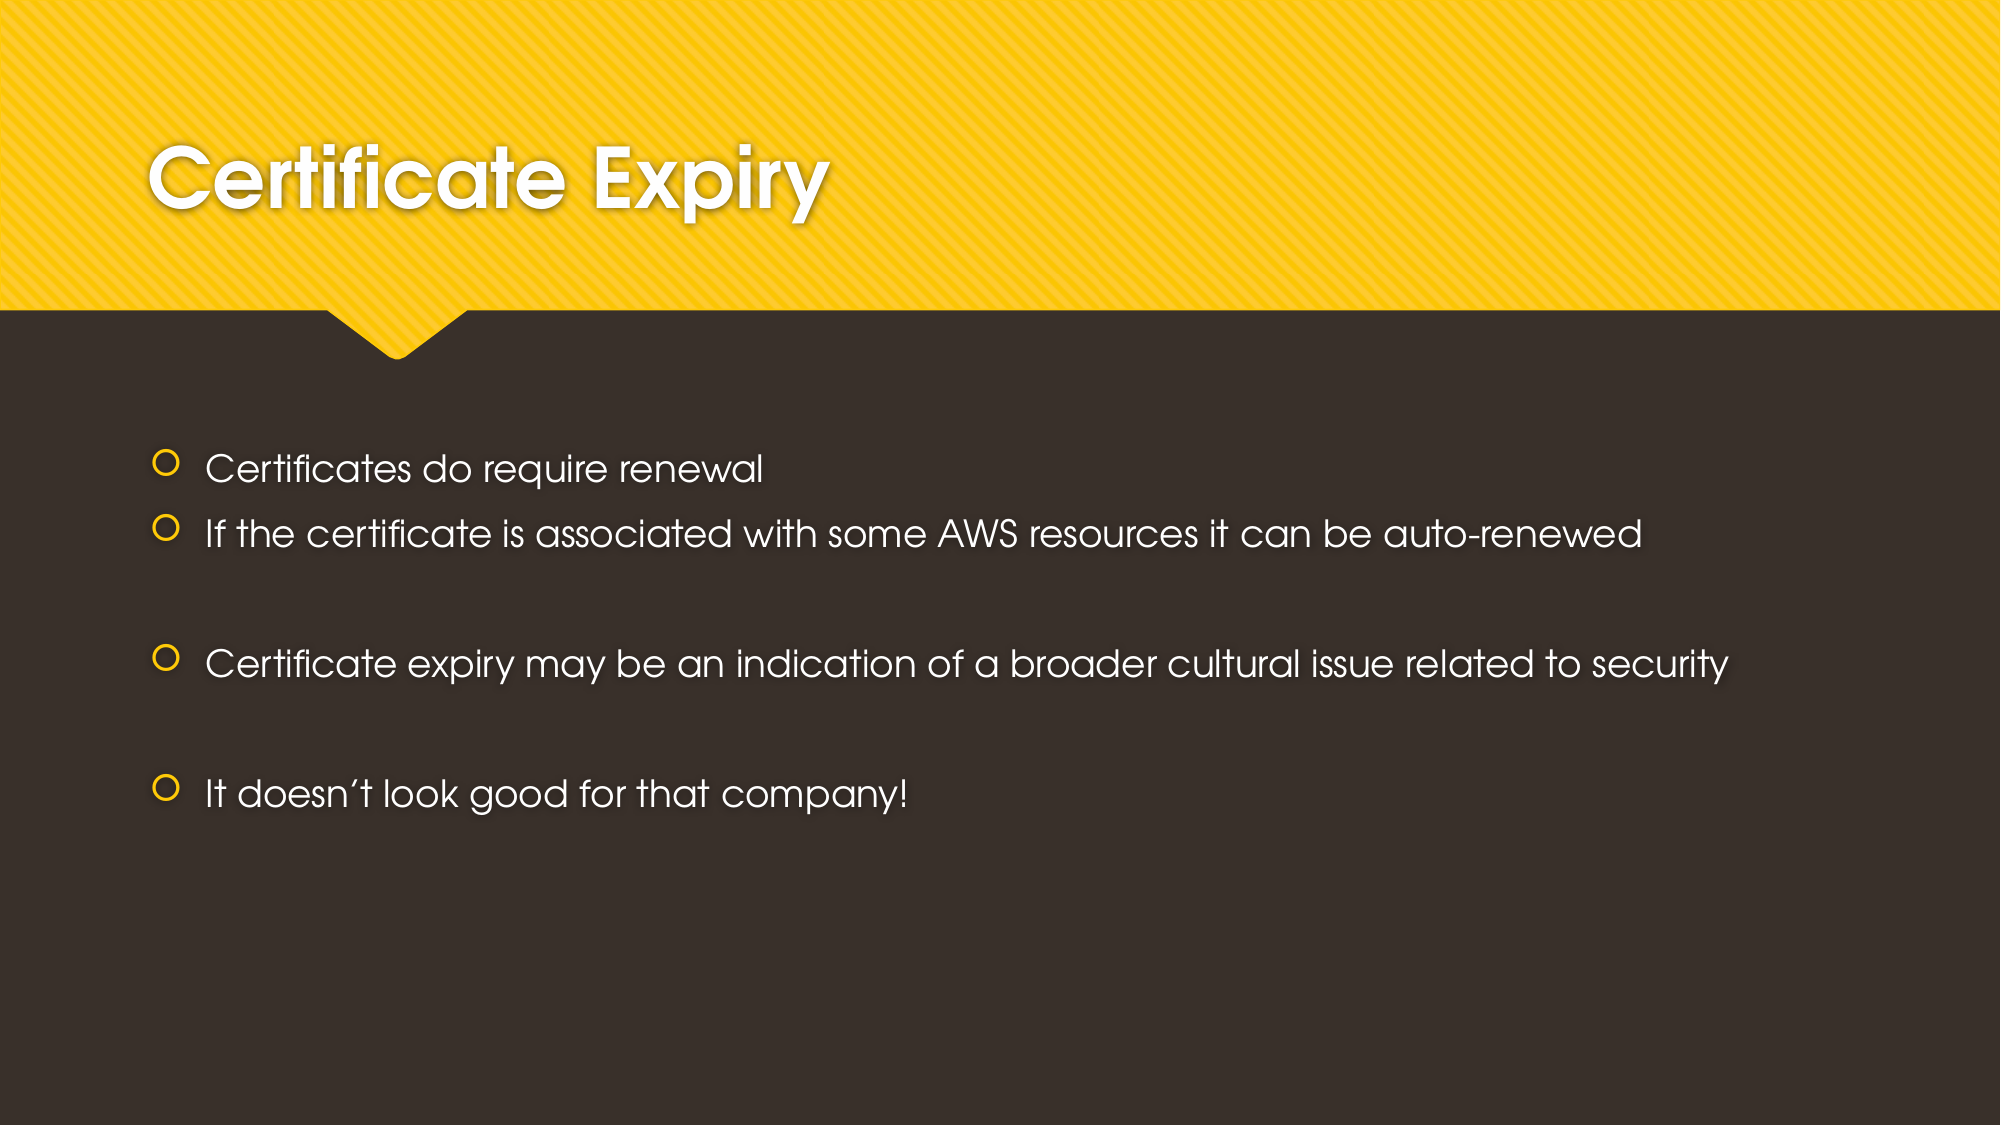

# Certificate Expiry
Certificates do require renewal
If the certificate is associated with some AWS resources it can be auto-renewed

Certificate expiry may be an indication of a broader cultural issue related to security

It doesn’t look good for that company!